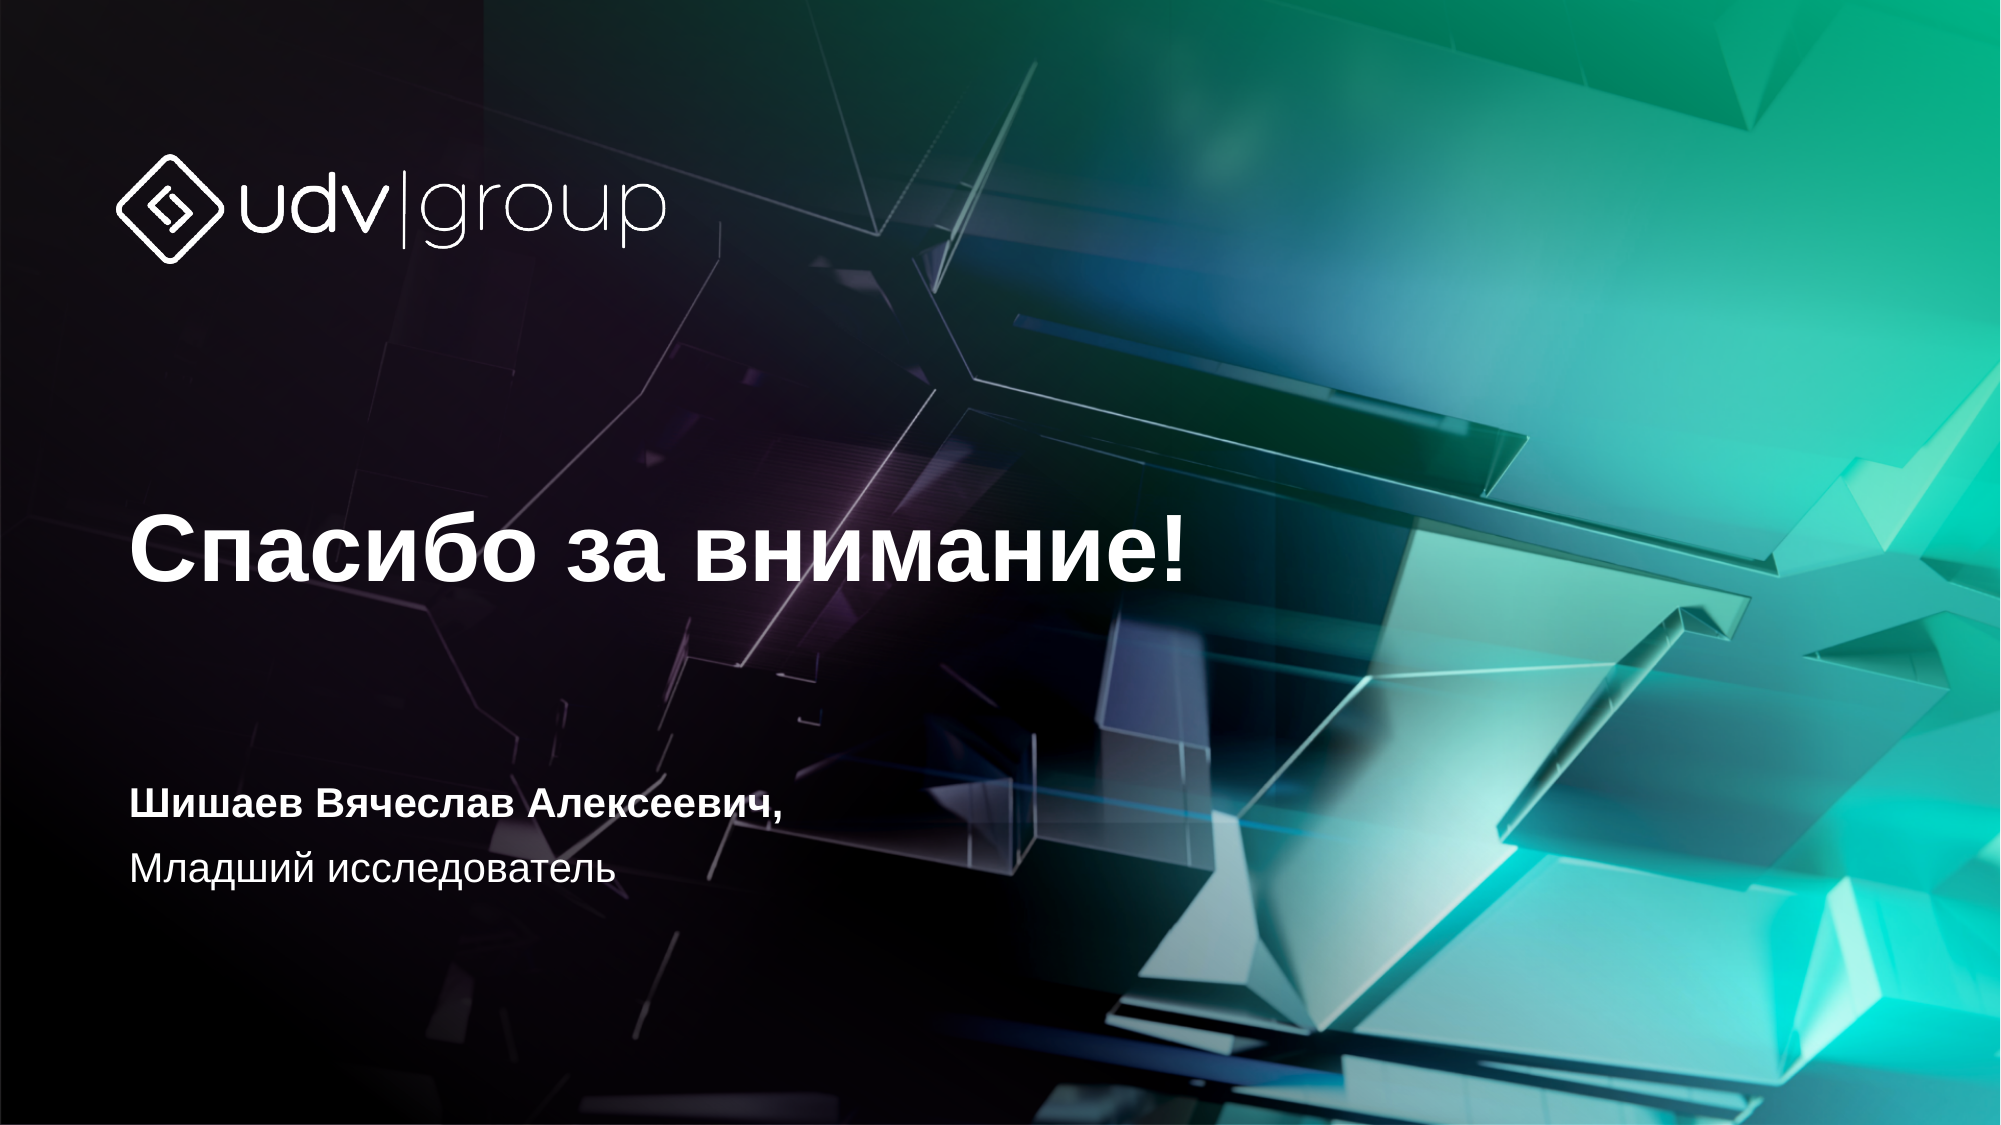

# Спасибо за внимание!
Шишаев Вячеслав Алексеевич,
Младший исследователь